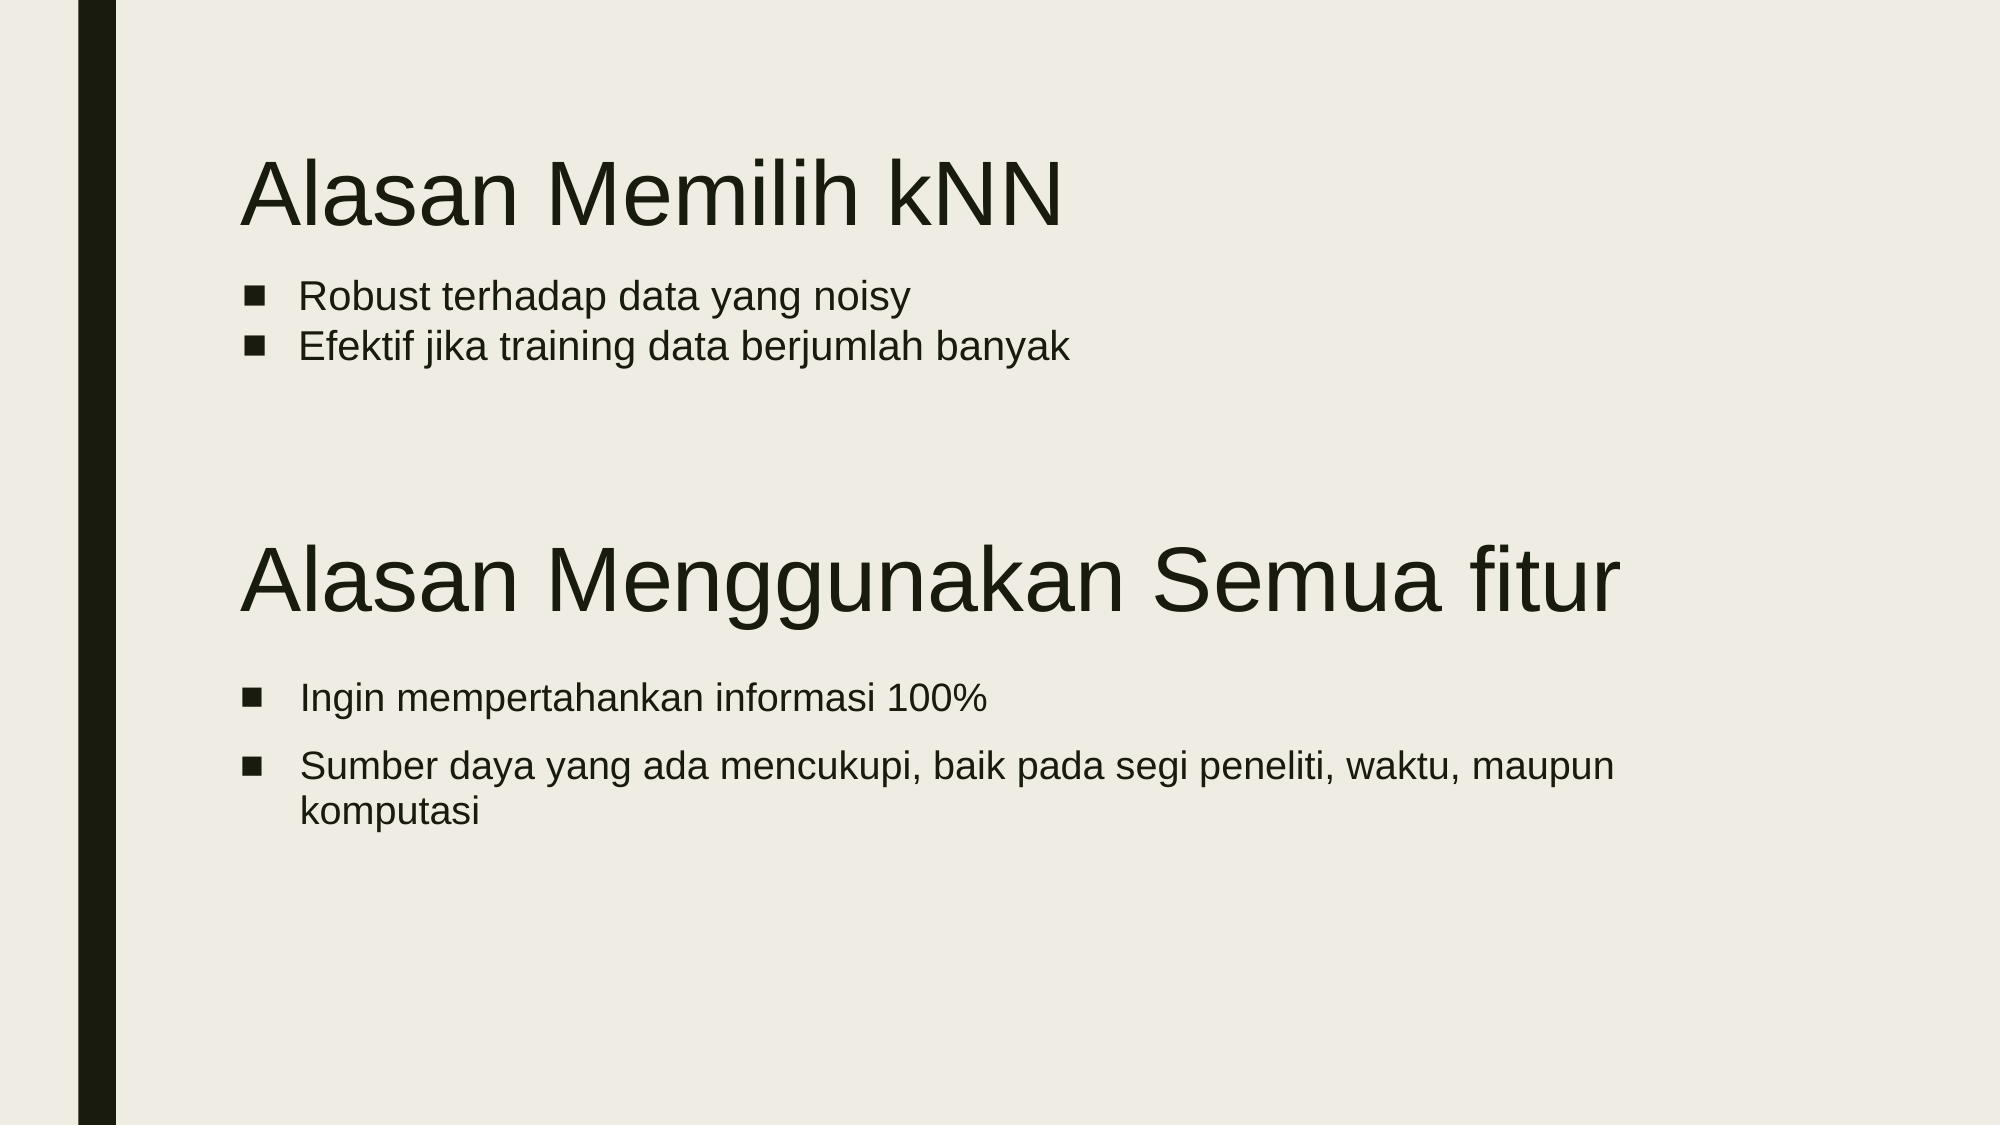

# Alasan Memilih kNN
Robust terhadap data yang noisy
Efektif jika training data berjumlah banyak

Alasan Menggunakan Semua fitur
Ingin mempertahankan informasi 100%
Sumber daya yang ada mencukupi, baik pada segi peneliti, waktu, maupun komputasi